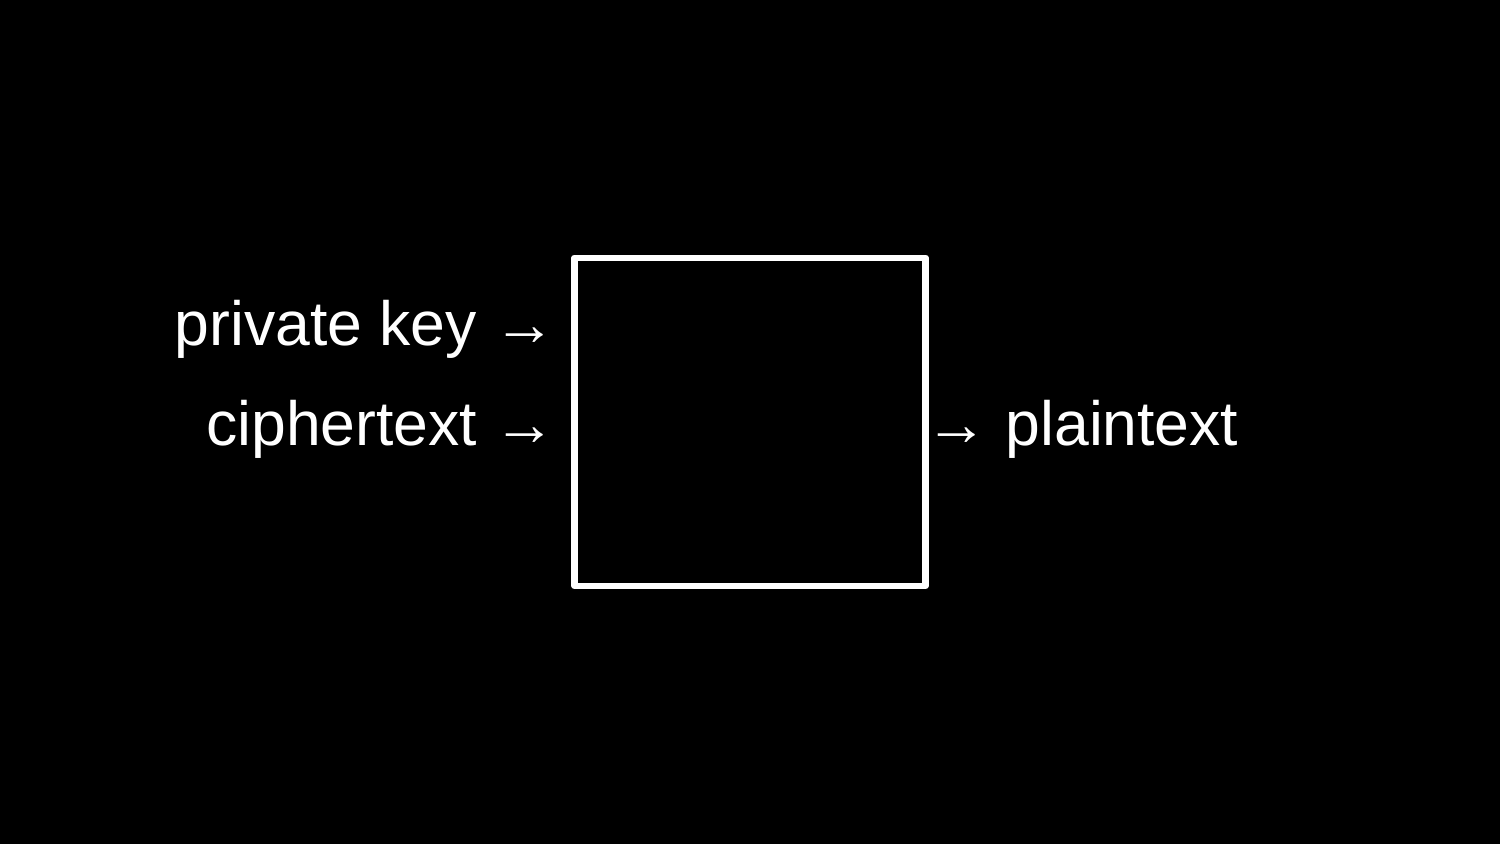

private key →
ciphertext →
 → plaintext